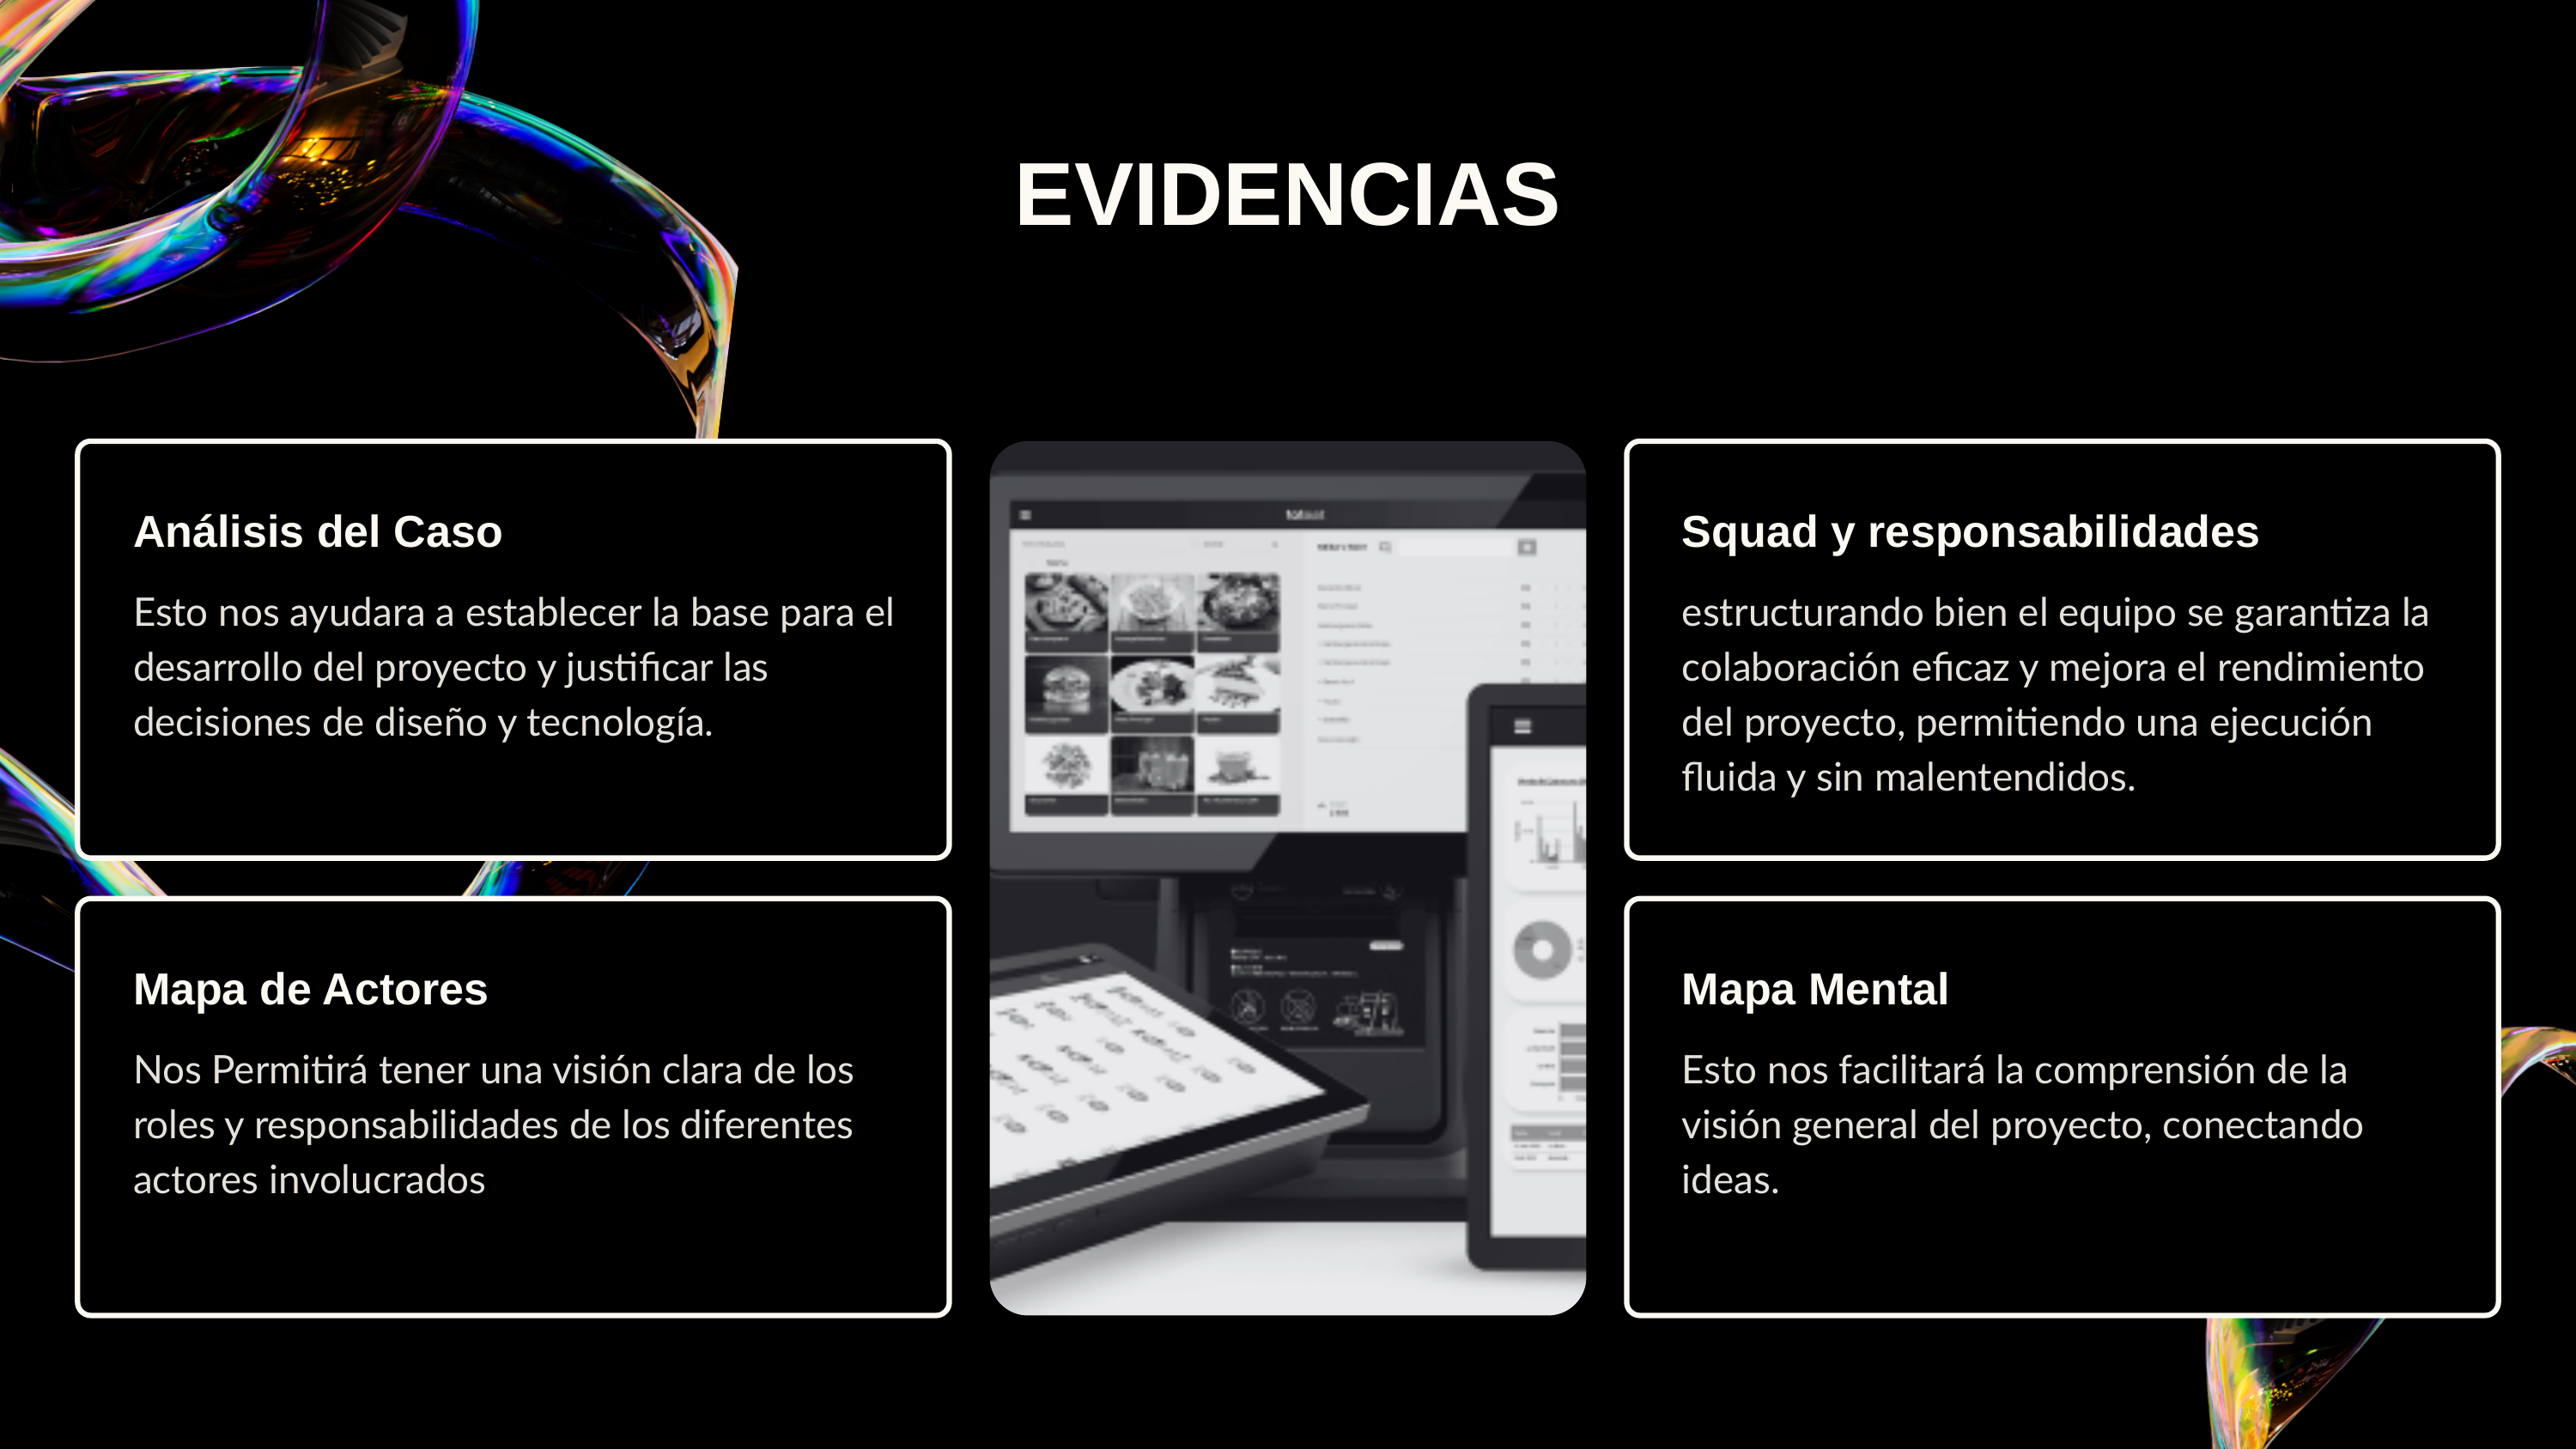

EVIDENCIAS

Análisis del Caso
Squad y responsabilidades
Esto nos ayudara a establecer la base para el desarrollo del proyecto y justificar las decisiones de diseño y tecnología.
estructurando bien el equipo se garantiza la colaboración eficaz y mejora el rendimiento del proyecto, permitiendo una ejecución fluida y sin malentendidos.

Mapa de Actores
Mapa Mental

Nos Permitirá tener una visión clara de los roles y responsabilidades de los diferentes actores involucrados
Esto nos facilitará la comprensión de la visión general del proyecto, conectando ideas.